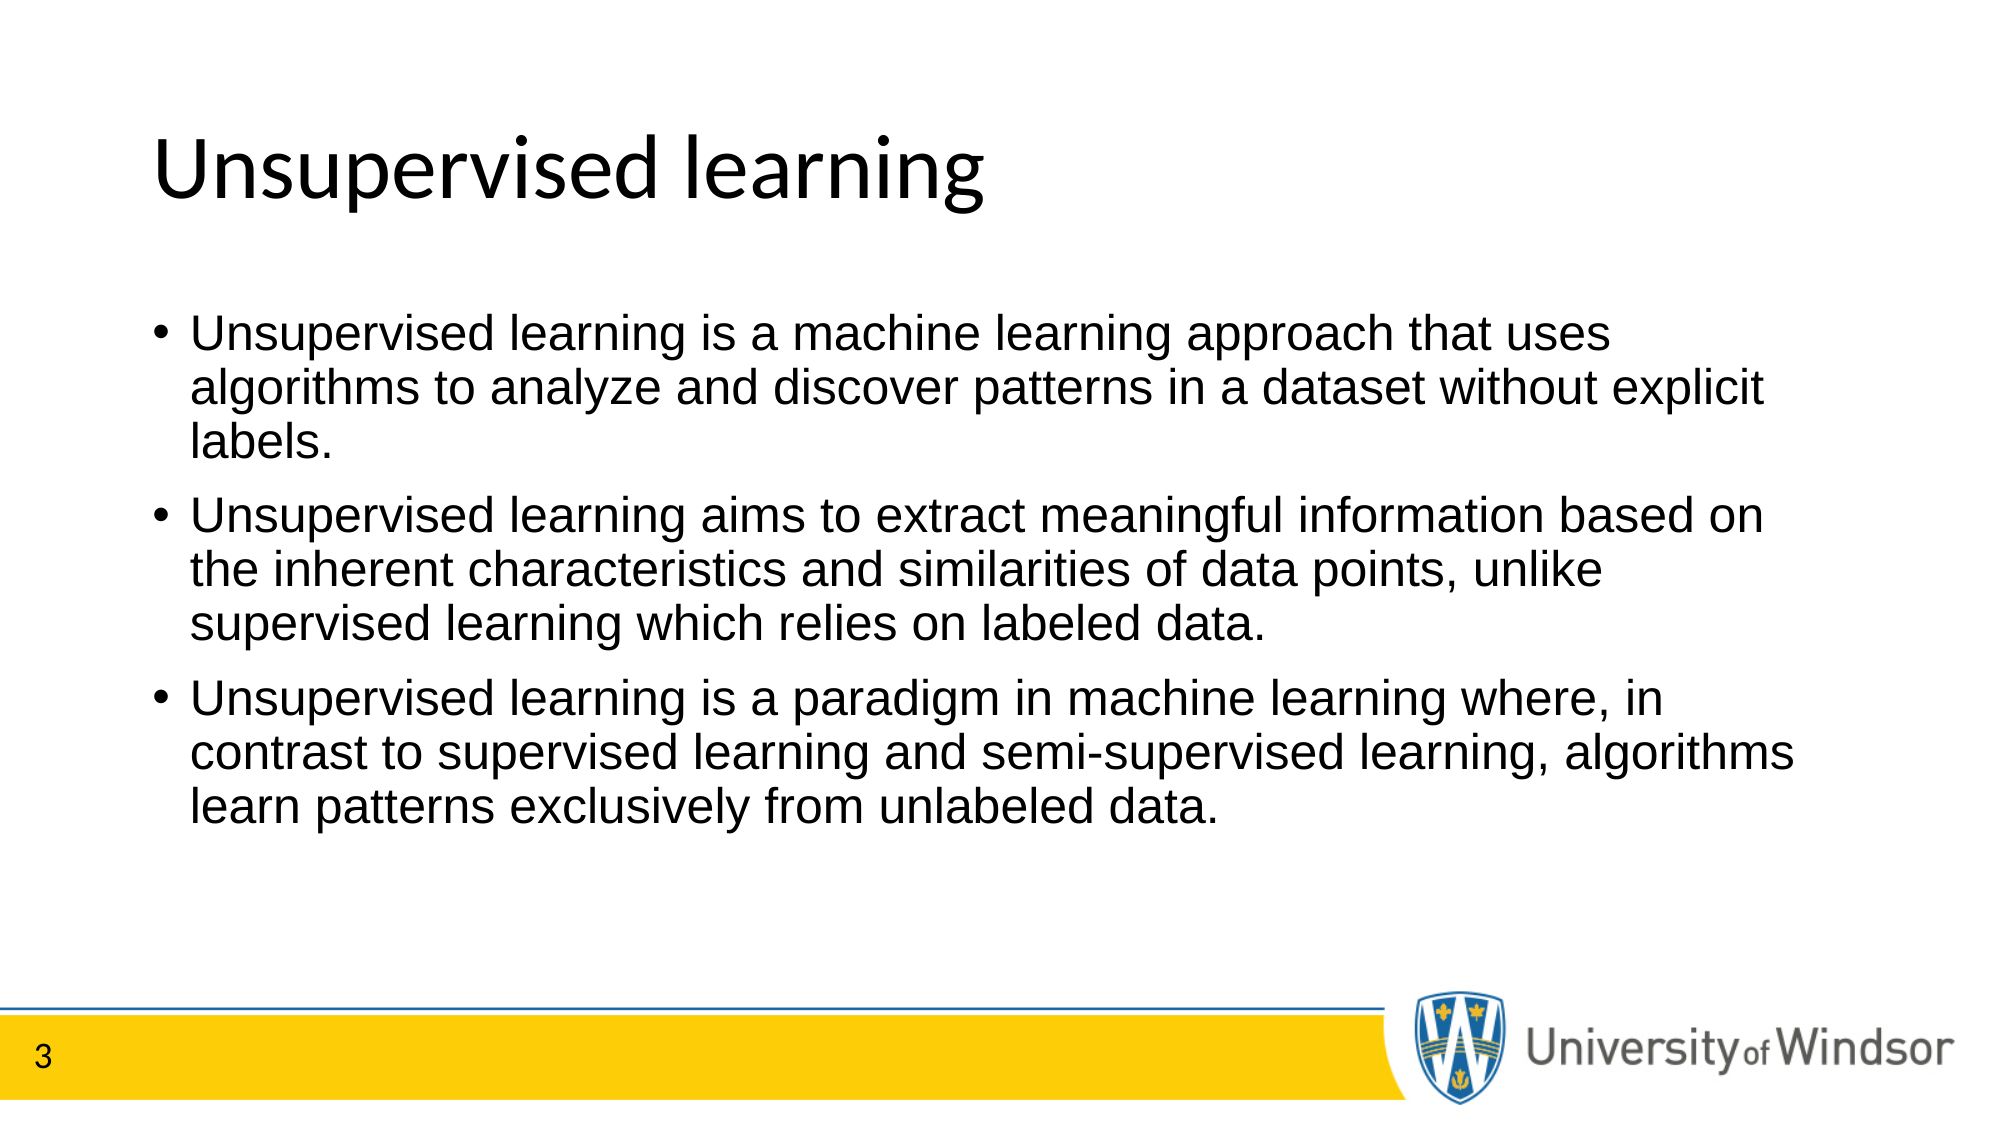

# Unsupervised learning
Unsupervised learning is a machine learning approach that uses algorithms to analyze and discover patterns in a dataset without explicit labels.
Unsupervised learning aims to extract meaningful information based on the inherent characteristics and similarities of data points, unlike supervised learning which relies on labeled data.
Unsupervised learning is a paradigm in machine learning where, in contrast to supervised learning and semi-supervised learning, algorithms learn patterns exclusively from unlabeled data.

3